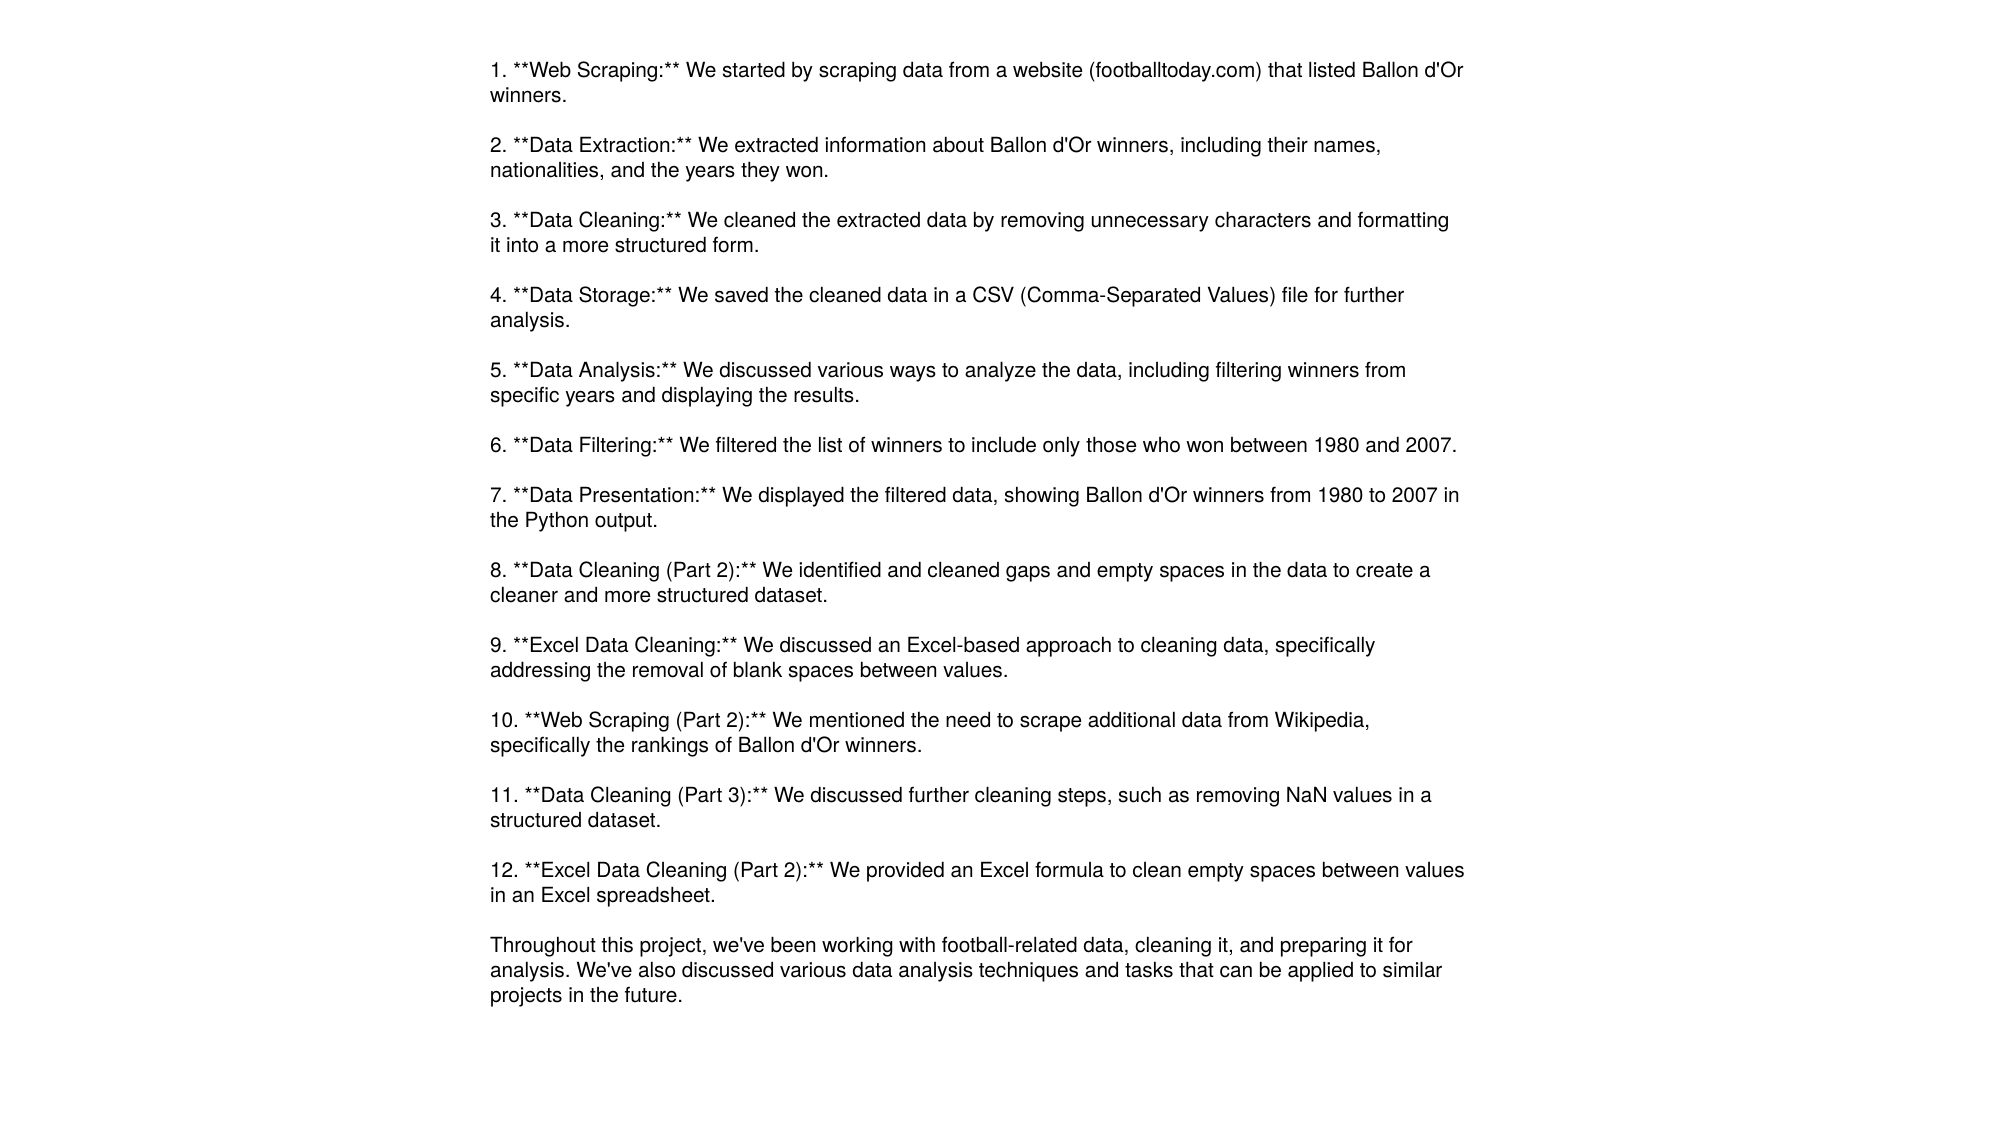

1. **Web Scraping:** We started by scraping data from a website (footballtoday.com) that listed Ballon d'Or winners.

2. **Data Extraction:** We extracted information about Ballon d'Or winners, including their names, nationalities, and the years they won.

3. **Data Cleaning:** We cleaned the extracted data by removing unnecessary characters and formatting it into a more structured form.

4. **Data Storage:** We saved the cleaned data in a CSV (Comma-Separated Values) file for further analysis.

5. **Data Analysis:** We discussed various ways to analyze the data, including filtering winners from specific years and displaying the results.

6. **Data Filtering:** We filtered the list of winners to include only those who won between 1980 and 2007.

7. **Data Presentation:** We displayed the filtered data, showing Ballon d'Or winners from 1980 to 2007 in the Python output.

8. **Data Cleaning (Part 2):** We identified and cleaned gaps and empty spaces in the data to create a cleaner and more structured dataset.

9. **Excel Data Cleaning:** We discussed an Excel-based approach to cleaning data, specifically addressing the removal of blank spaces between values.

10. **Web Scraping (Part 2):** We mentioned the need to scrape additional data from Wikipedia, specifically the rankings of Ballon d'Or winners.

11. **Data Cleaning (Part 3):** We discussed further cleaning steps, such as removing NaN values in a structured dataset.

12. **Excel Data Cleaning (Part 2):** We provided an Excel formula to clean empty spaces between values in an Excel spreadsheet.

Throughout this project, we've been working with football-related data, cleaning it, and preparing it for analysis. We've also discussed various data analysis techniques and tasks that can be applied to similar projects in the future.